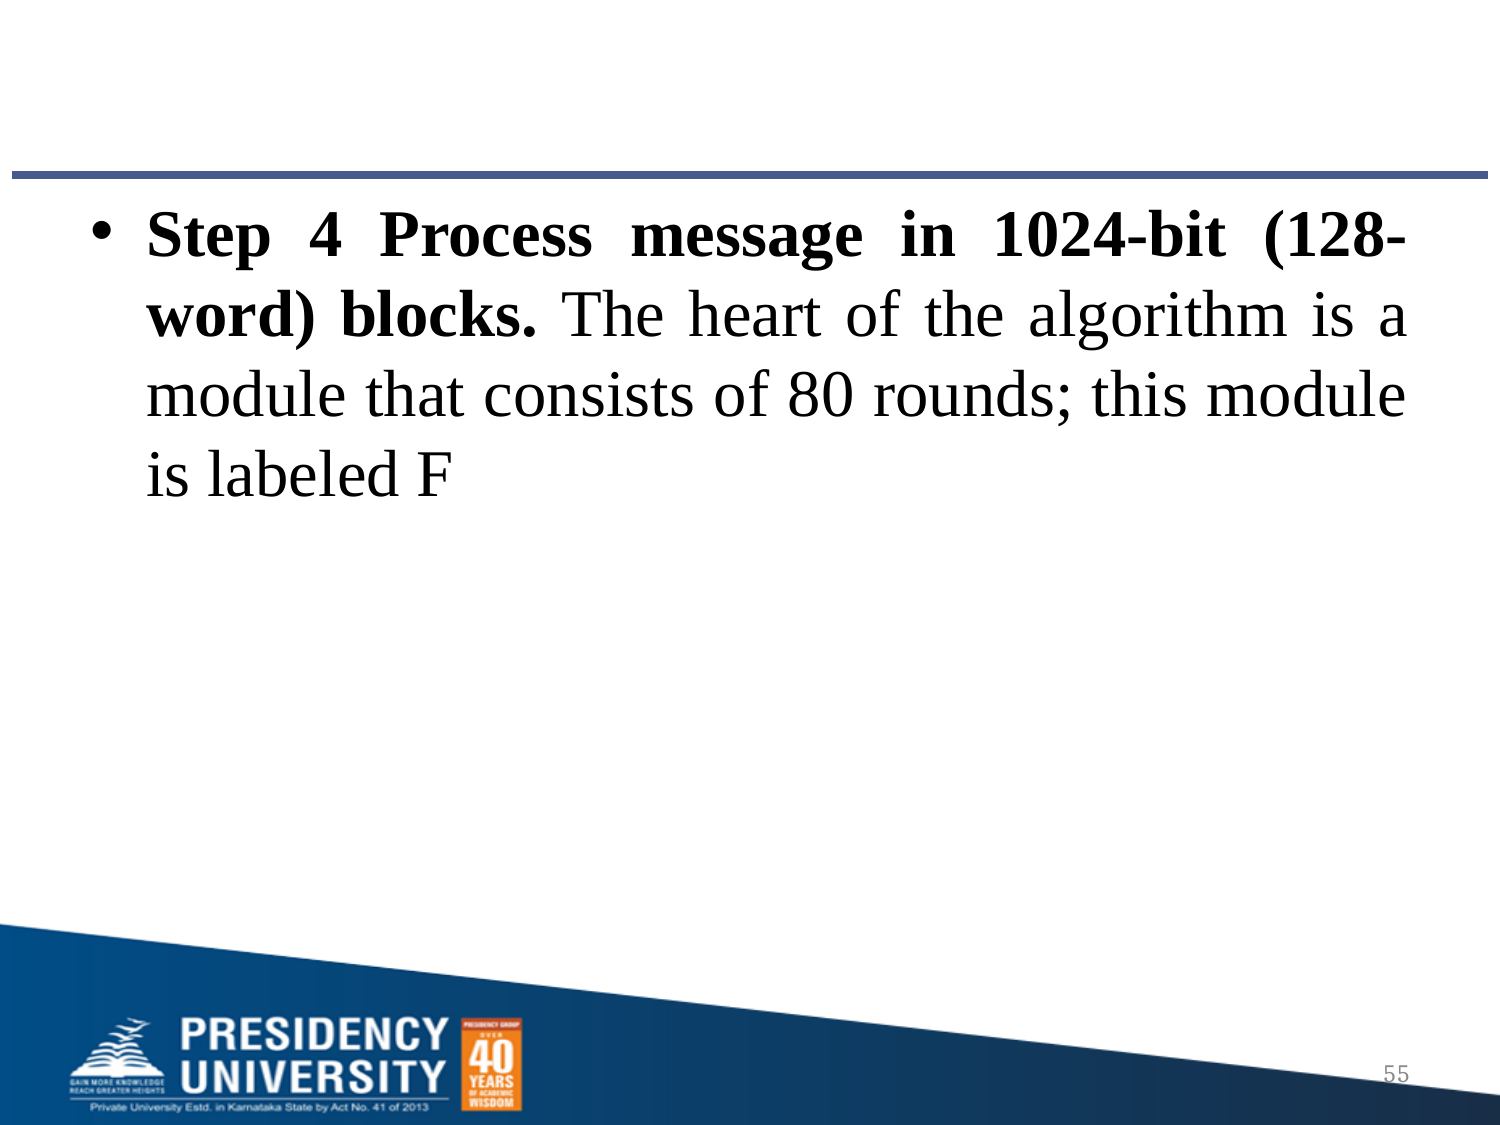

#
Step 4 Process message in 1024-bit (128-word) blocks. The heart of the algorithm is a module that consists of 80 rounds; this module is labeled F
55